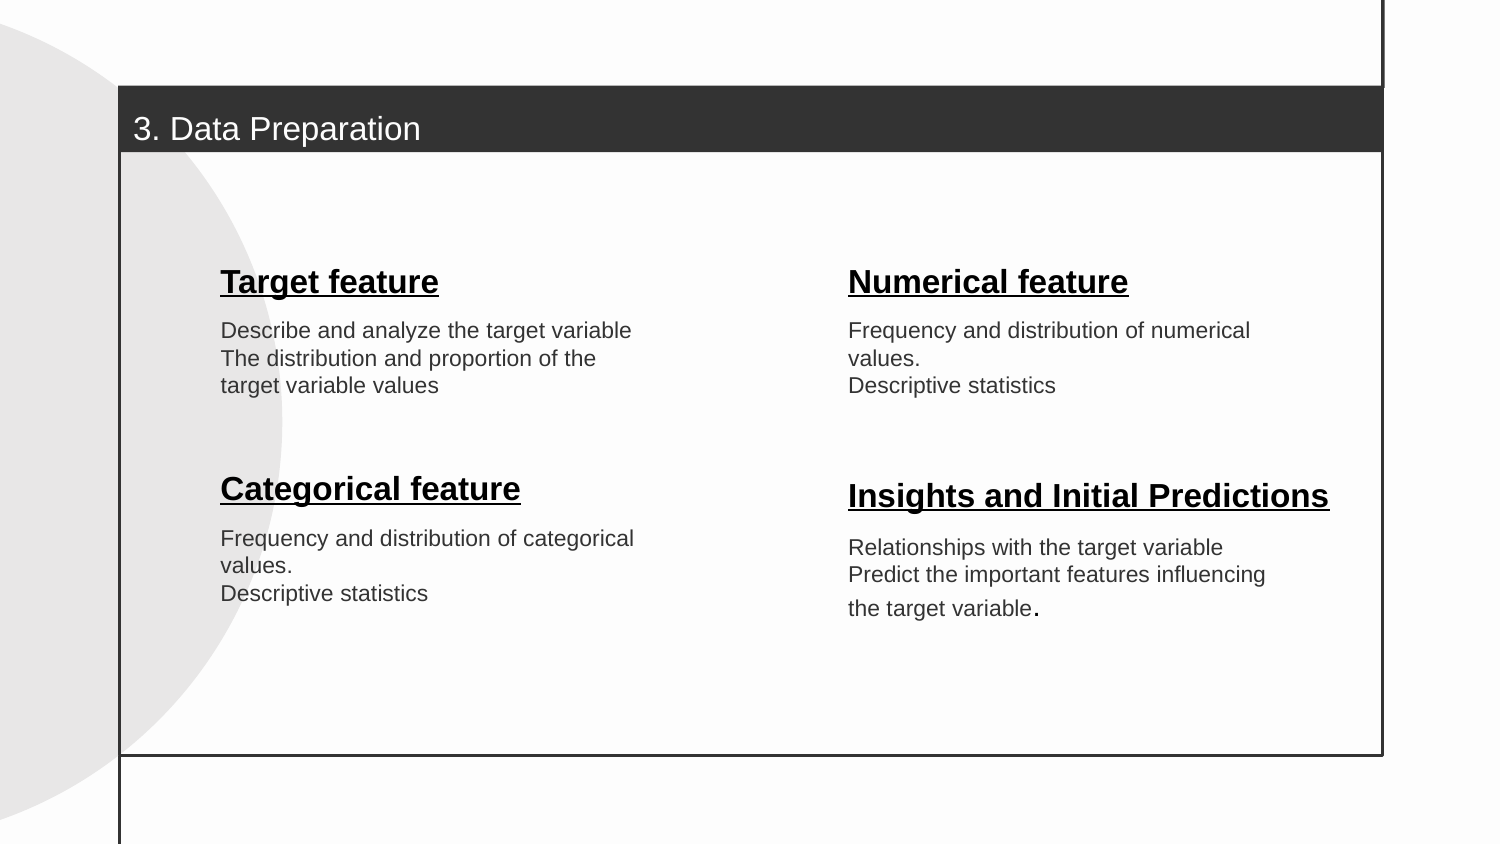

# 3. Data Preparation
Target feature
Numerical feature
Describe and analyze the target variable
The distribution and proportion of the target variable values
Frequency and distribution of numerical values.
Descriptive statistics
Categorical feature
Insights and Initial Predictions
Frequency and distribution of categorical values.
Descriptive statistics
Relationships with the target variable
Predict the important features influencing the target variable.